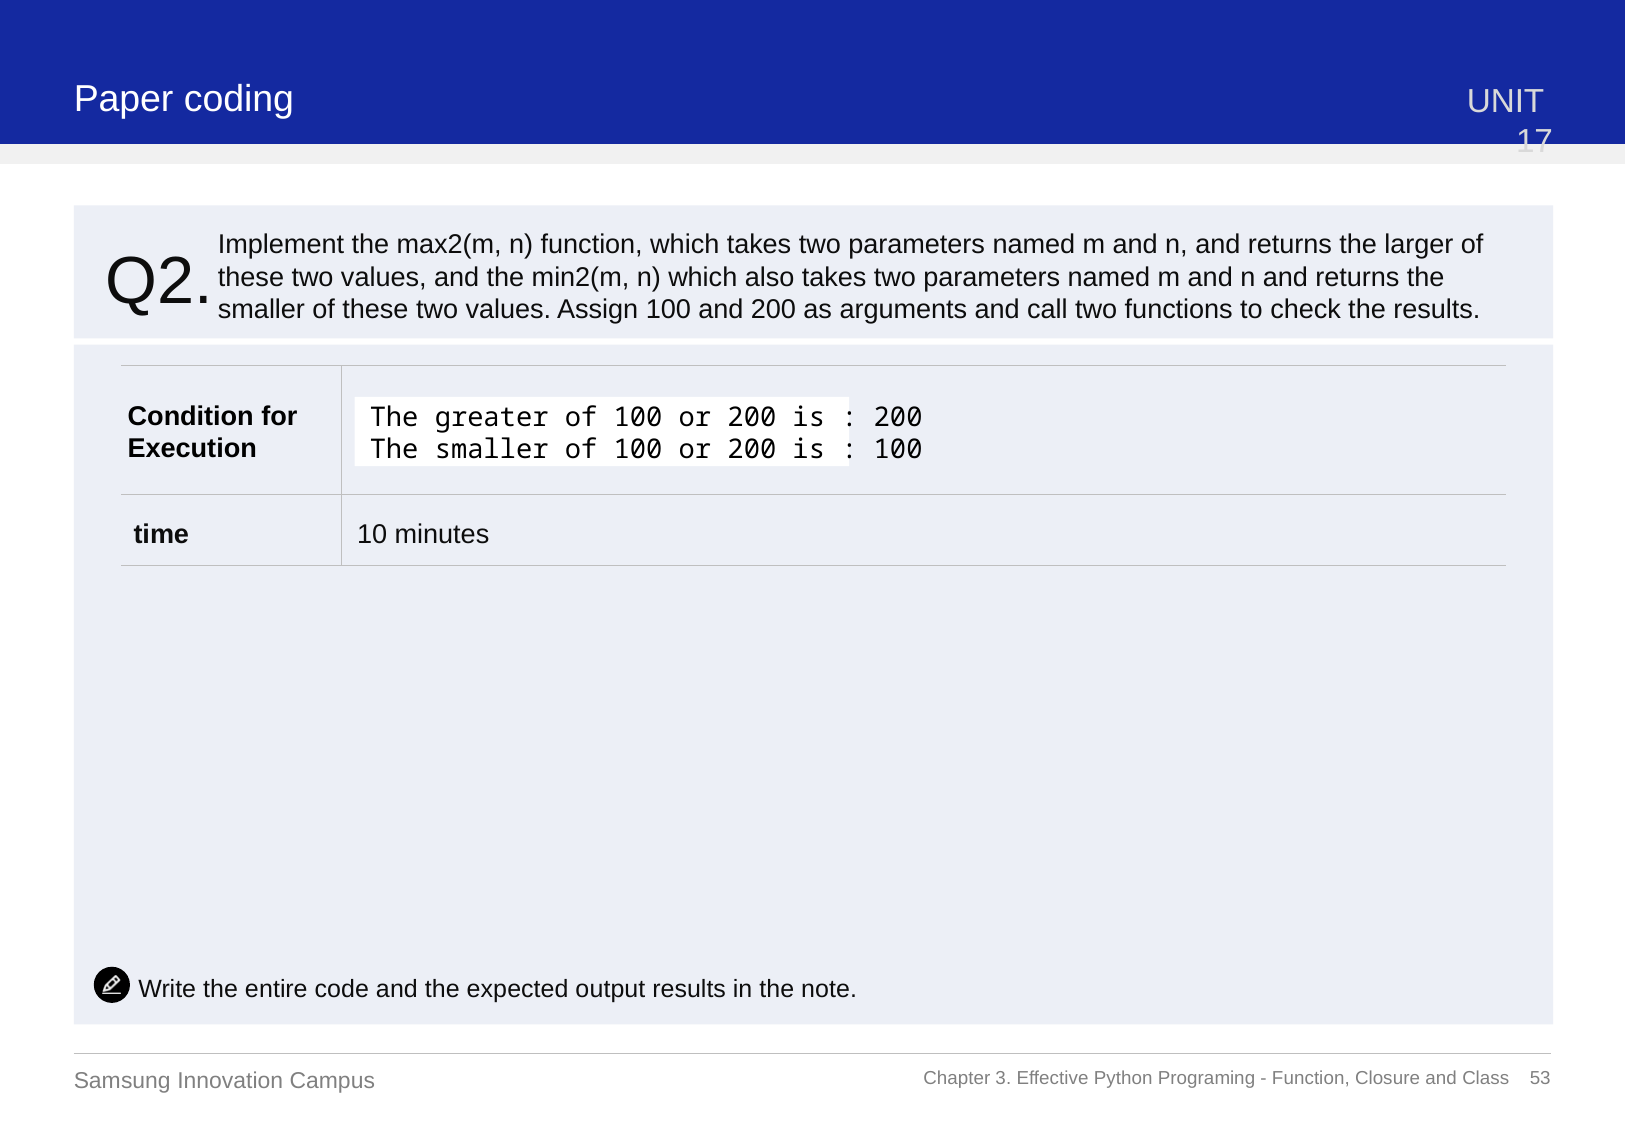

Paper coding
UNIT  17
Implement the max2(m, n) function, which takes two parameters named m and n, and returns the larger of these two values, and the min2(m, n) which also takes two parameters named m and n and returns the smaller of these two values. Assign 100 and 200 as arguments and call two functions to check the results.
Q2.
Condition for
Execution
10 minutes
time
The greater of 100 or 200 is : 200
The smaller of 100 or 200 is : 100